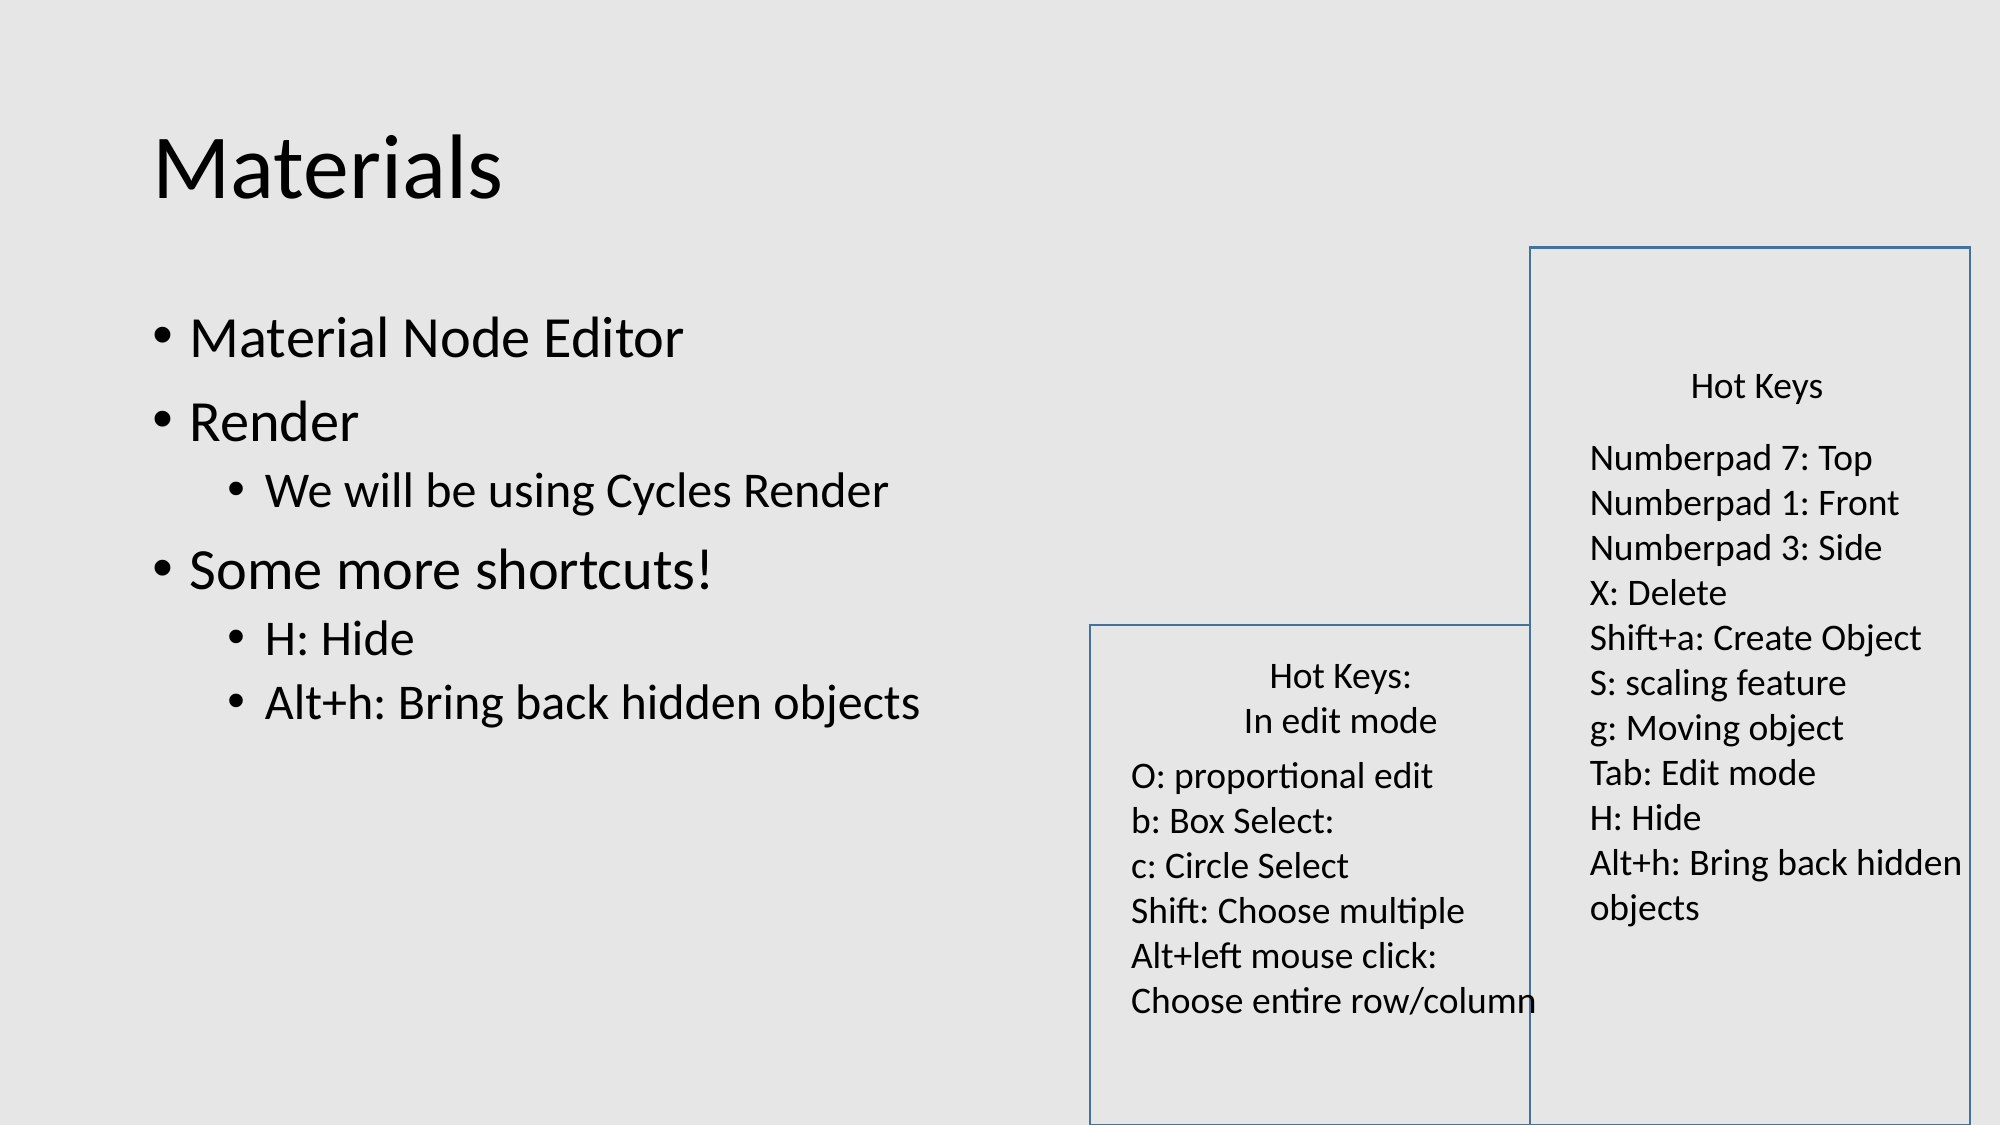

# Materials

Material Node Editor
Render
We will be using Cycles Render
Some more shortcuts!
H: Hide
Alt+h: Bring back hidden objects

Hot Keys
Numberpad 7: Top
Numberpad 1: Front
Numberpad 3: Side
X: Delete
Shift+a: Create Object
S: scaling feature
g: Moving object
Tab: Edit mode
H: Hide
Alt+h: Bring back hidden objects

Hot Keys:
In edit mode
O: proportional edit
b: Box Select:
c: Circle Select
Shift: Choose multiple
Alt+left mouse click:
Choose entire row/column